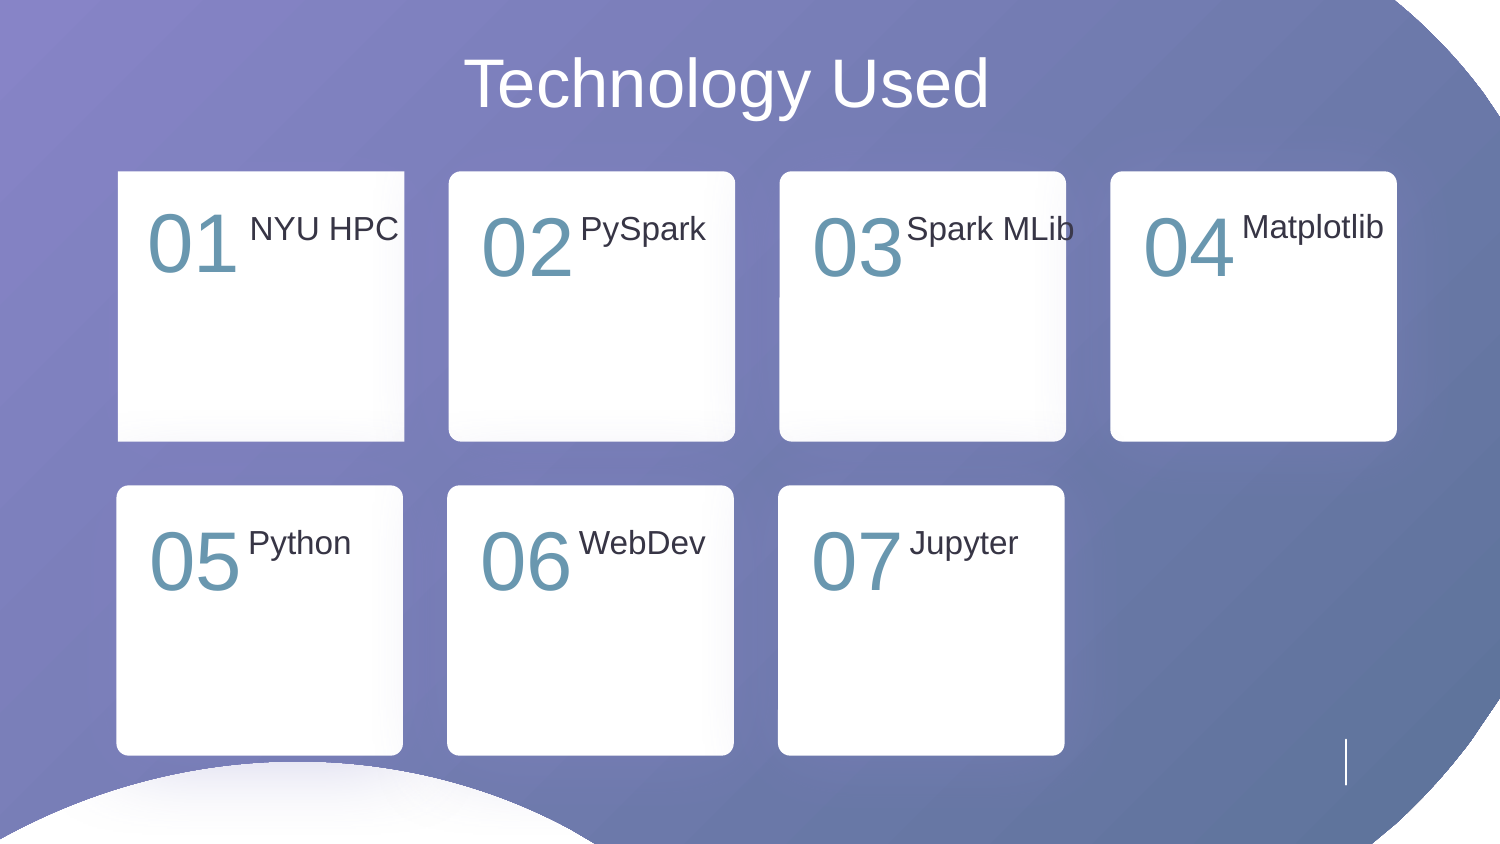

Technology Used
01
02
03
04
Matplotlib
NYU HPC
PySpark
Spark MLib
05
06
07
Python
WebDev
Jupyter